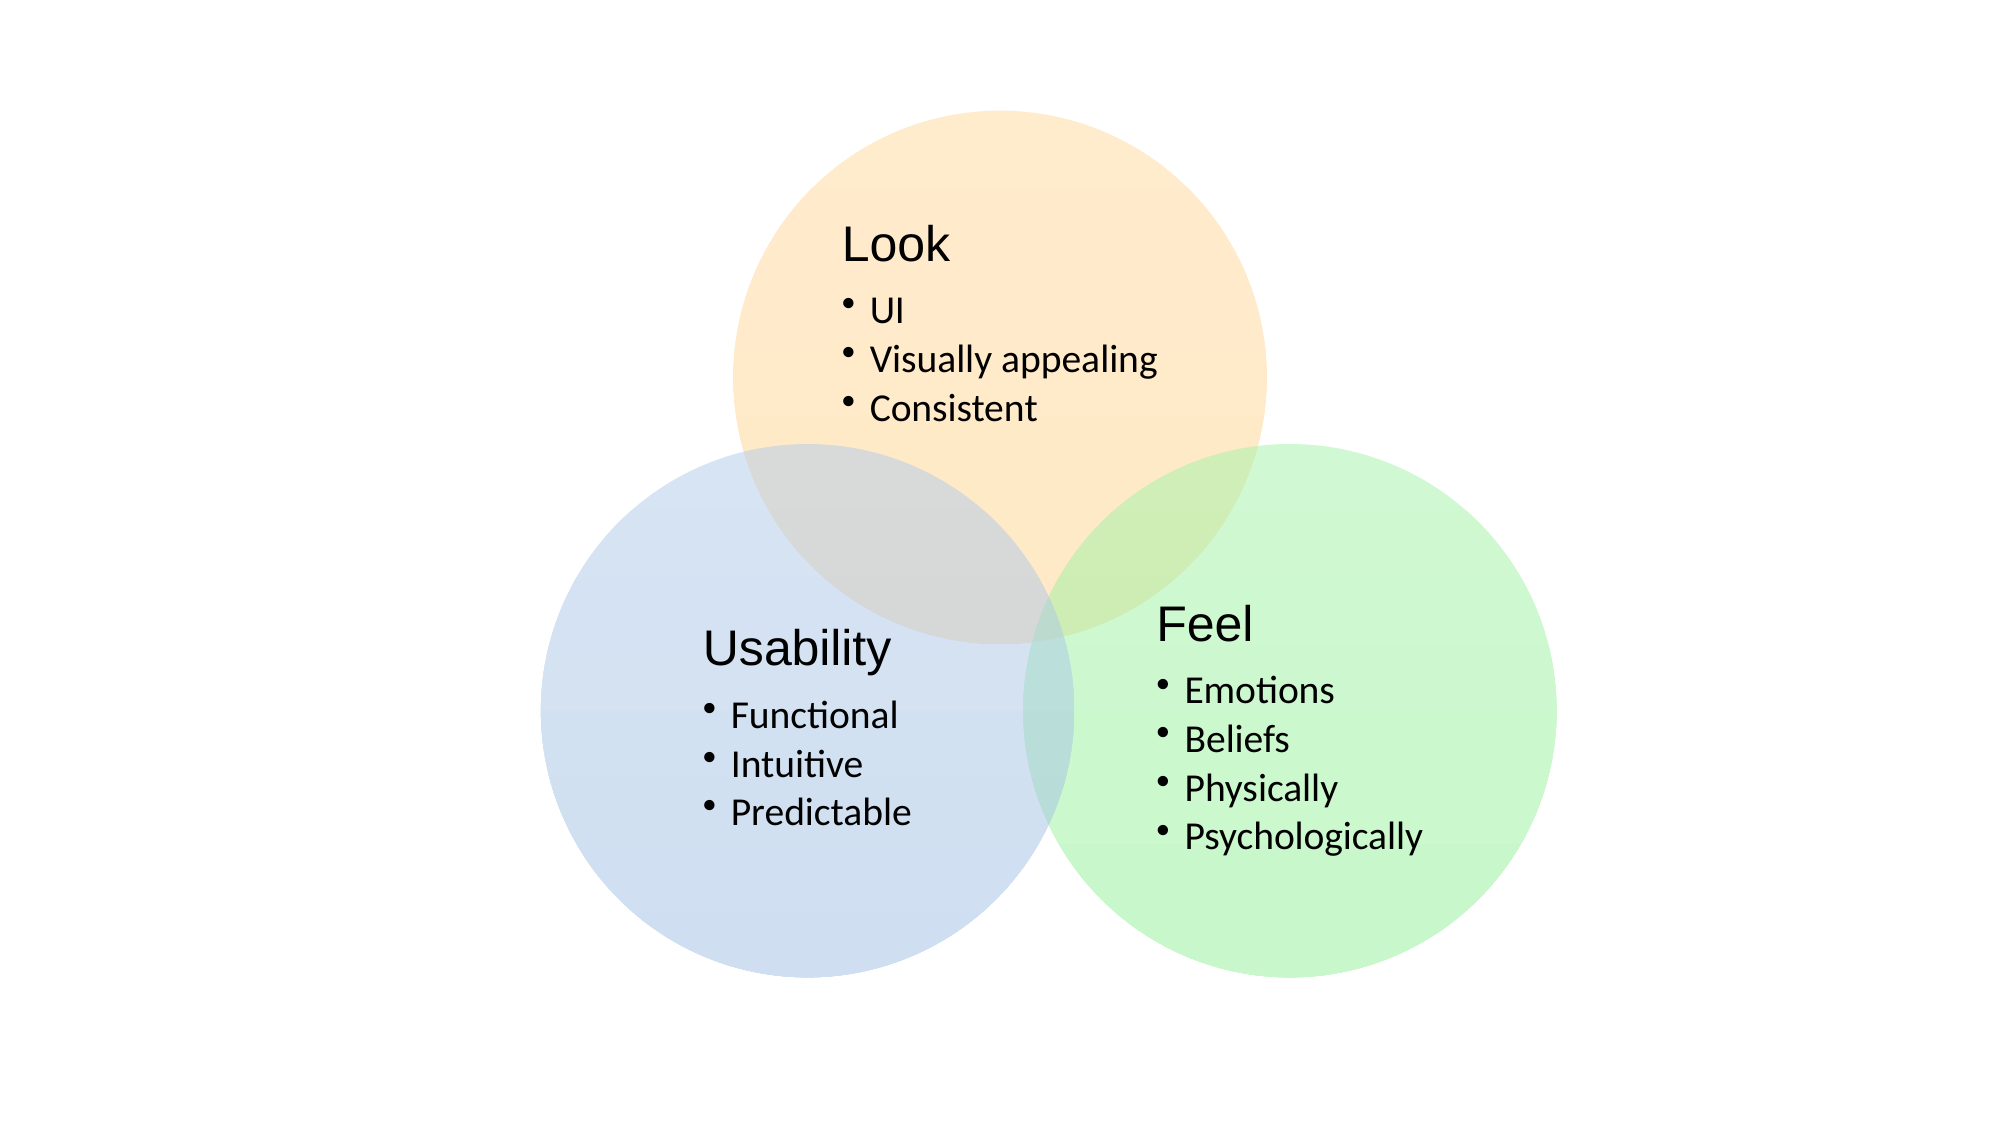

Look
UI
Visually appealing
Consistent
Feel
Emotions
Beliefs
Physically
Psychologically
Usability
Functional
Intuitive
Predictable